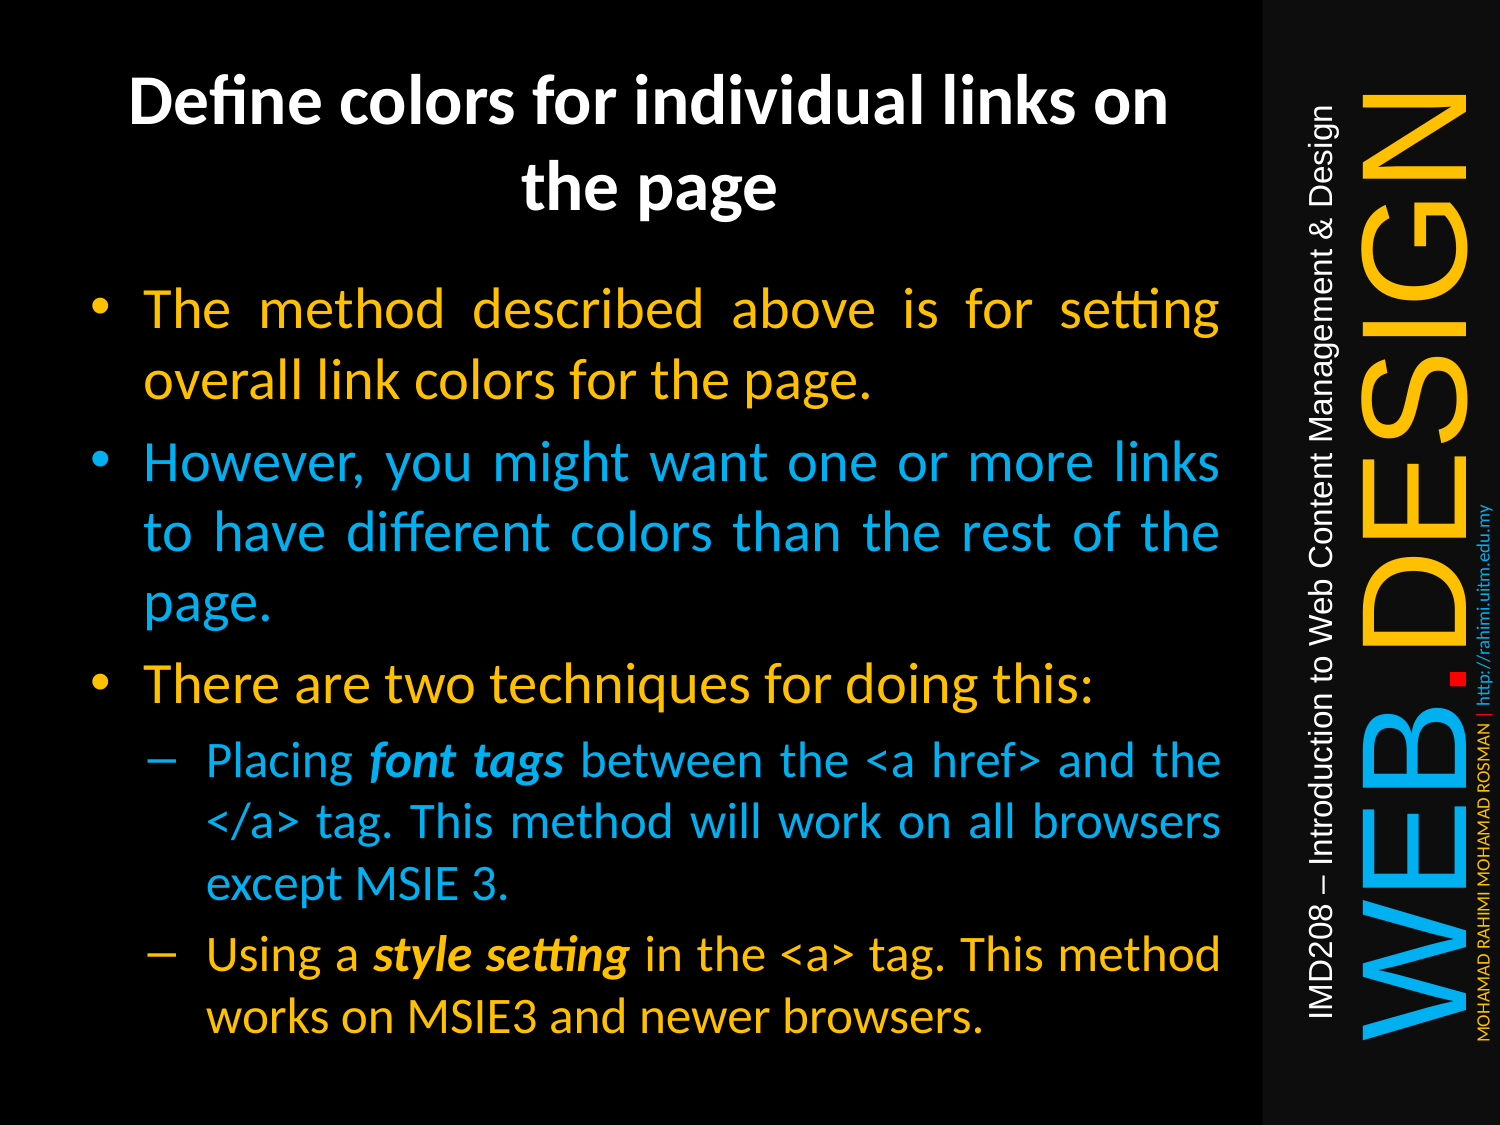

# Define colors for individual links on the page
The method described above is for setting overall link colors for the page.
However, you might want one or more links to have different colors than the rest of the page.
There are two techniques for doing this:
Placing font tags between the <a href> and the </a> tag. This method will work on all browsers except MSIE 3.
Using a style setting in the <a> tag. This method works on MSIE3 and newer browsers.